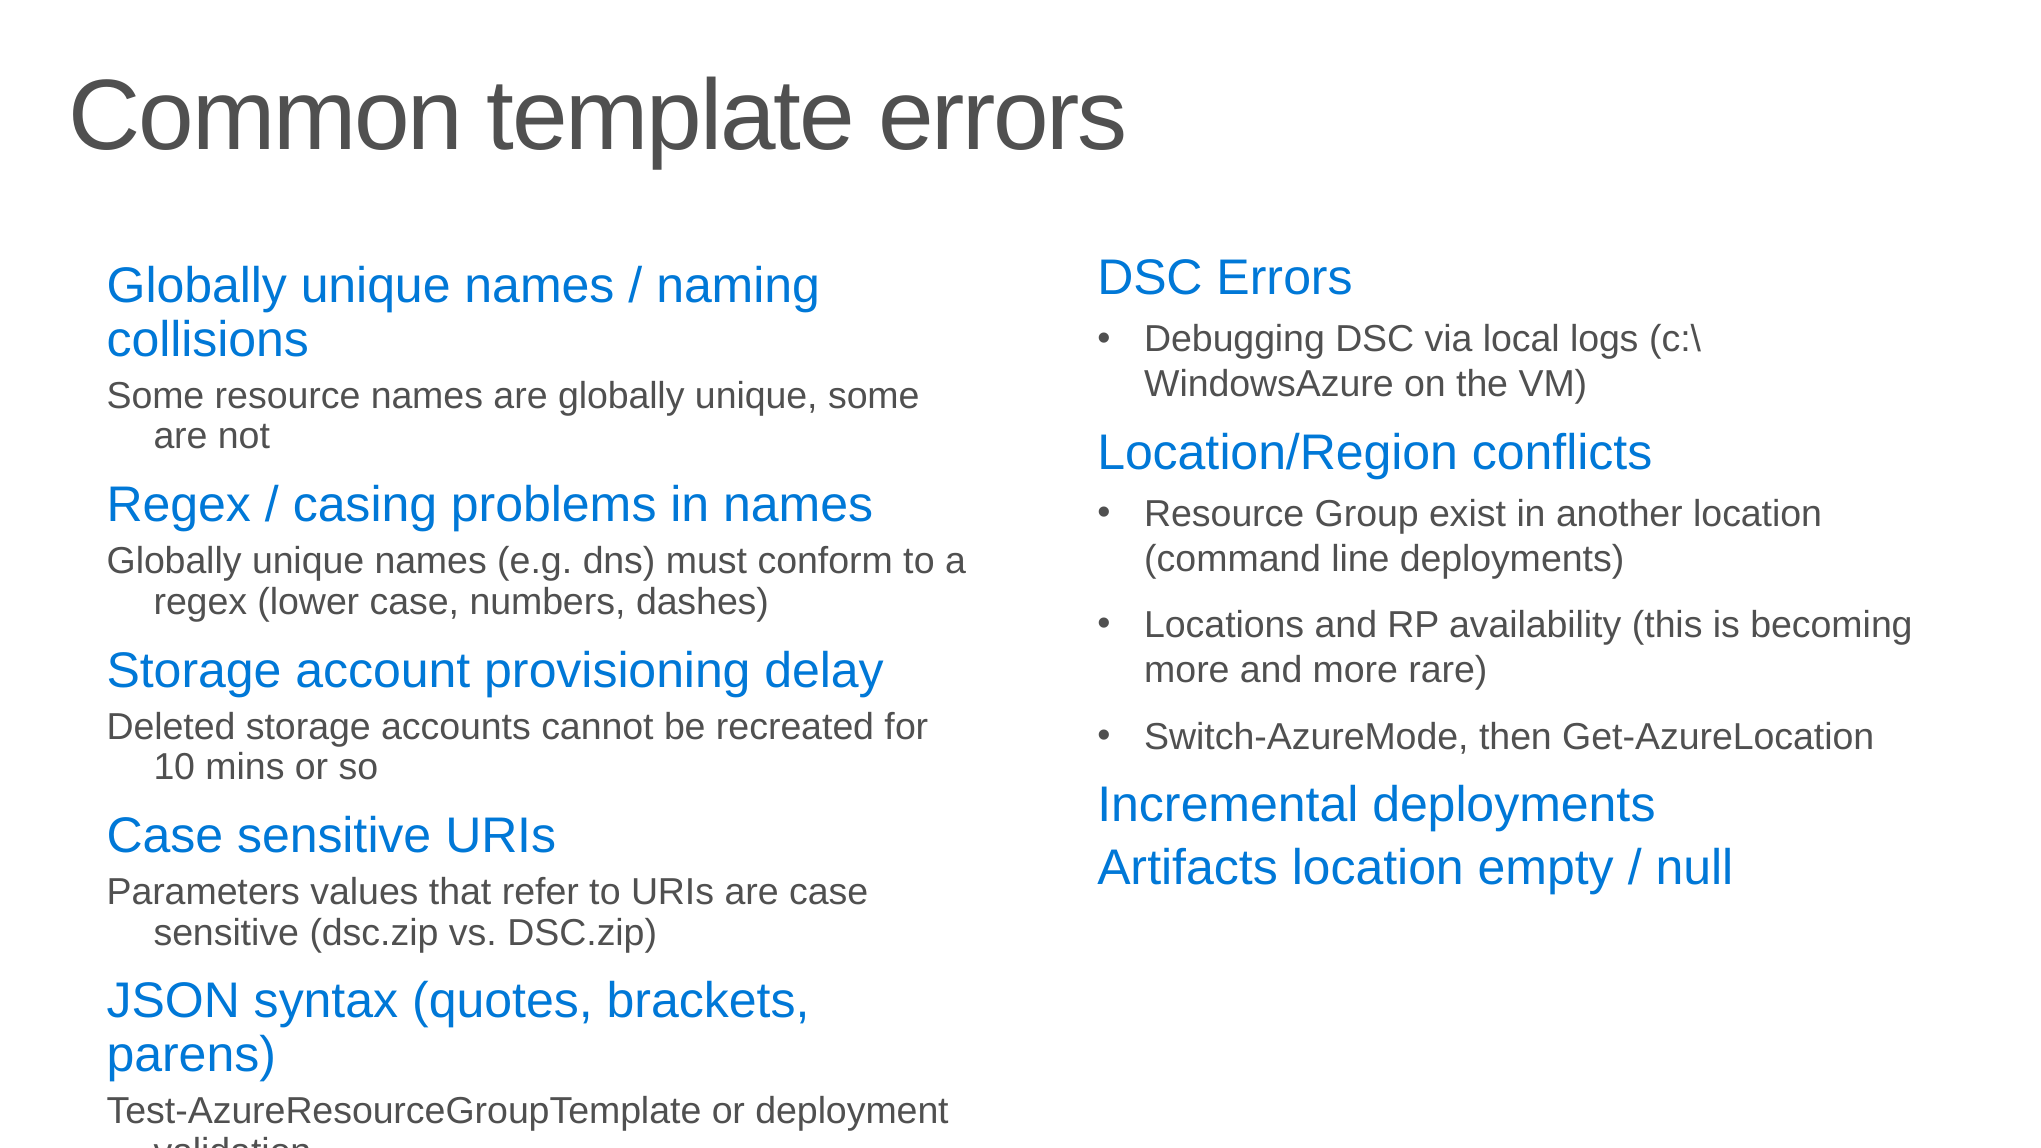

# Common template errors
DSC Errors
Debugging DSC via local logs (c:\WindowsAzure on the VM)
Location/Region conflicts
Resource Group exist in another location (command line deployments)
Locations and RP availability (this is becoming more and more rare)
Switch-AzureMode, then Get-AzureLocation
Incremental deployments
Artifacts location empty / null
Globally unique names / naming collisions
Some resource names are globally unique, some are not
Regex / casing problems in names
Globally unique names (e.g. dns) must conform to a regex (lower case, numbers, dashes)
Storage account provisioning delay
Deleted storage accounts cannot be recreated for 10 mins or so
Case sensitive URIs
Parameters values that refer to URIs are case sensitive (dsc.zip vs. DSC.zip)
JSON syntax (quotes, brackets, parens)
Test-AzureResourceGroupTemplate or deployment validation